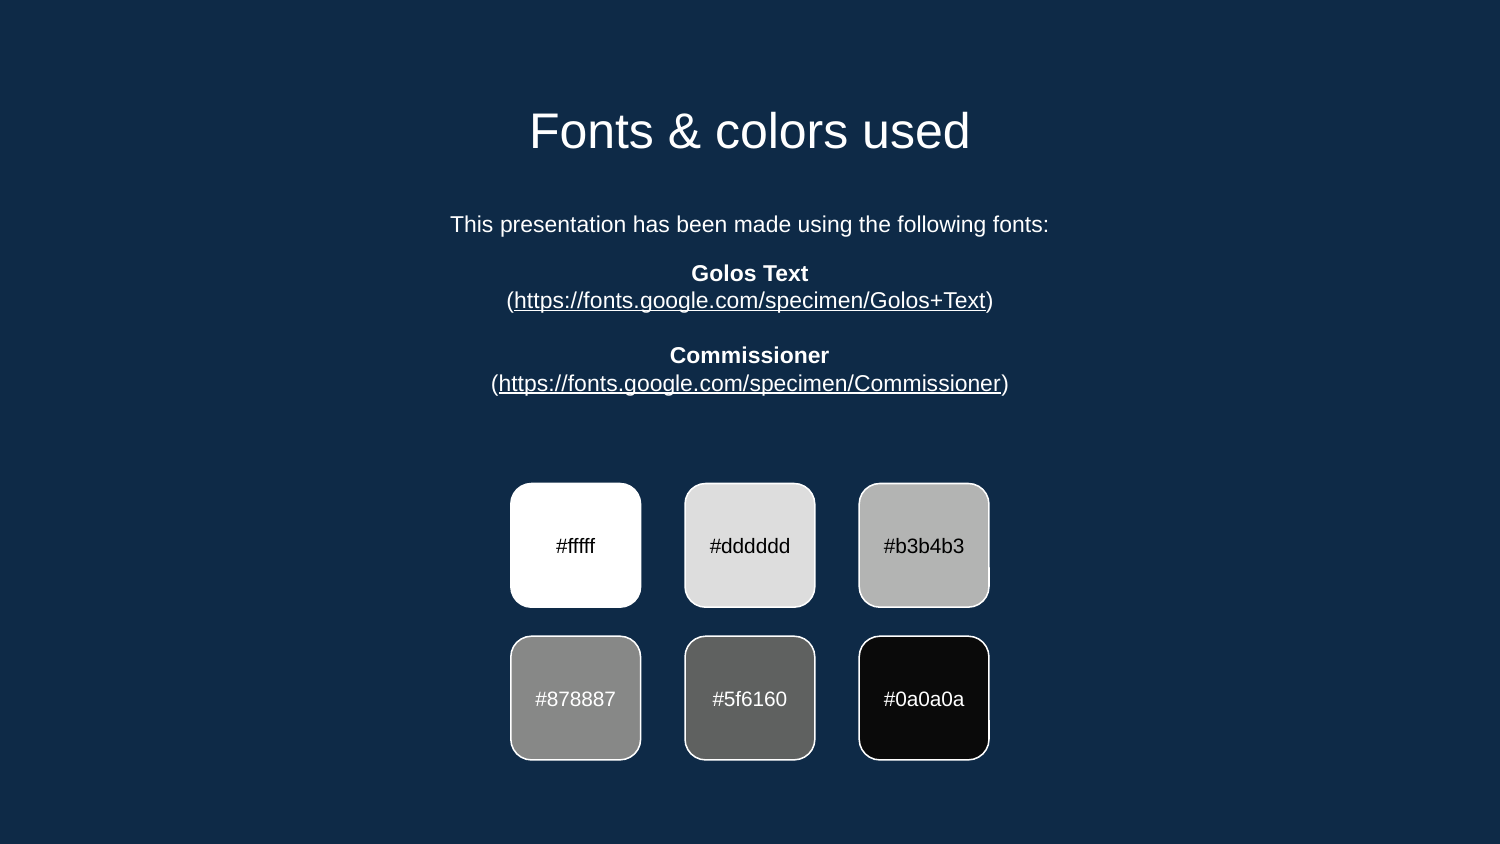

# Fonts & colors used
This presentation has been made using the following fonts:
Golos Text
(https://fonts.google.com/specimen/Golos+Text)

Commissioner
(https://fonts.google.com/specimen/Commissioner)

#fffff
#dddddd
#b3b4b3

#878887
#5f6160
#0a0a0a